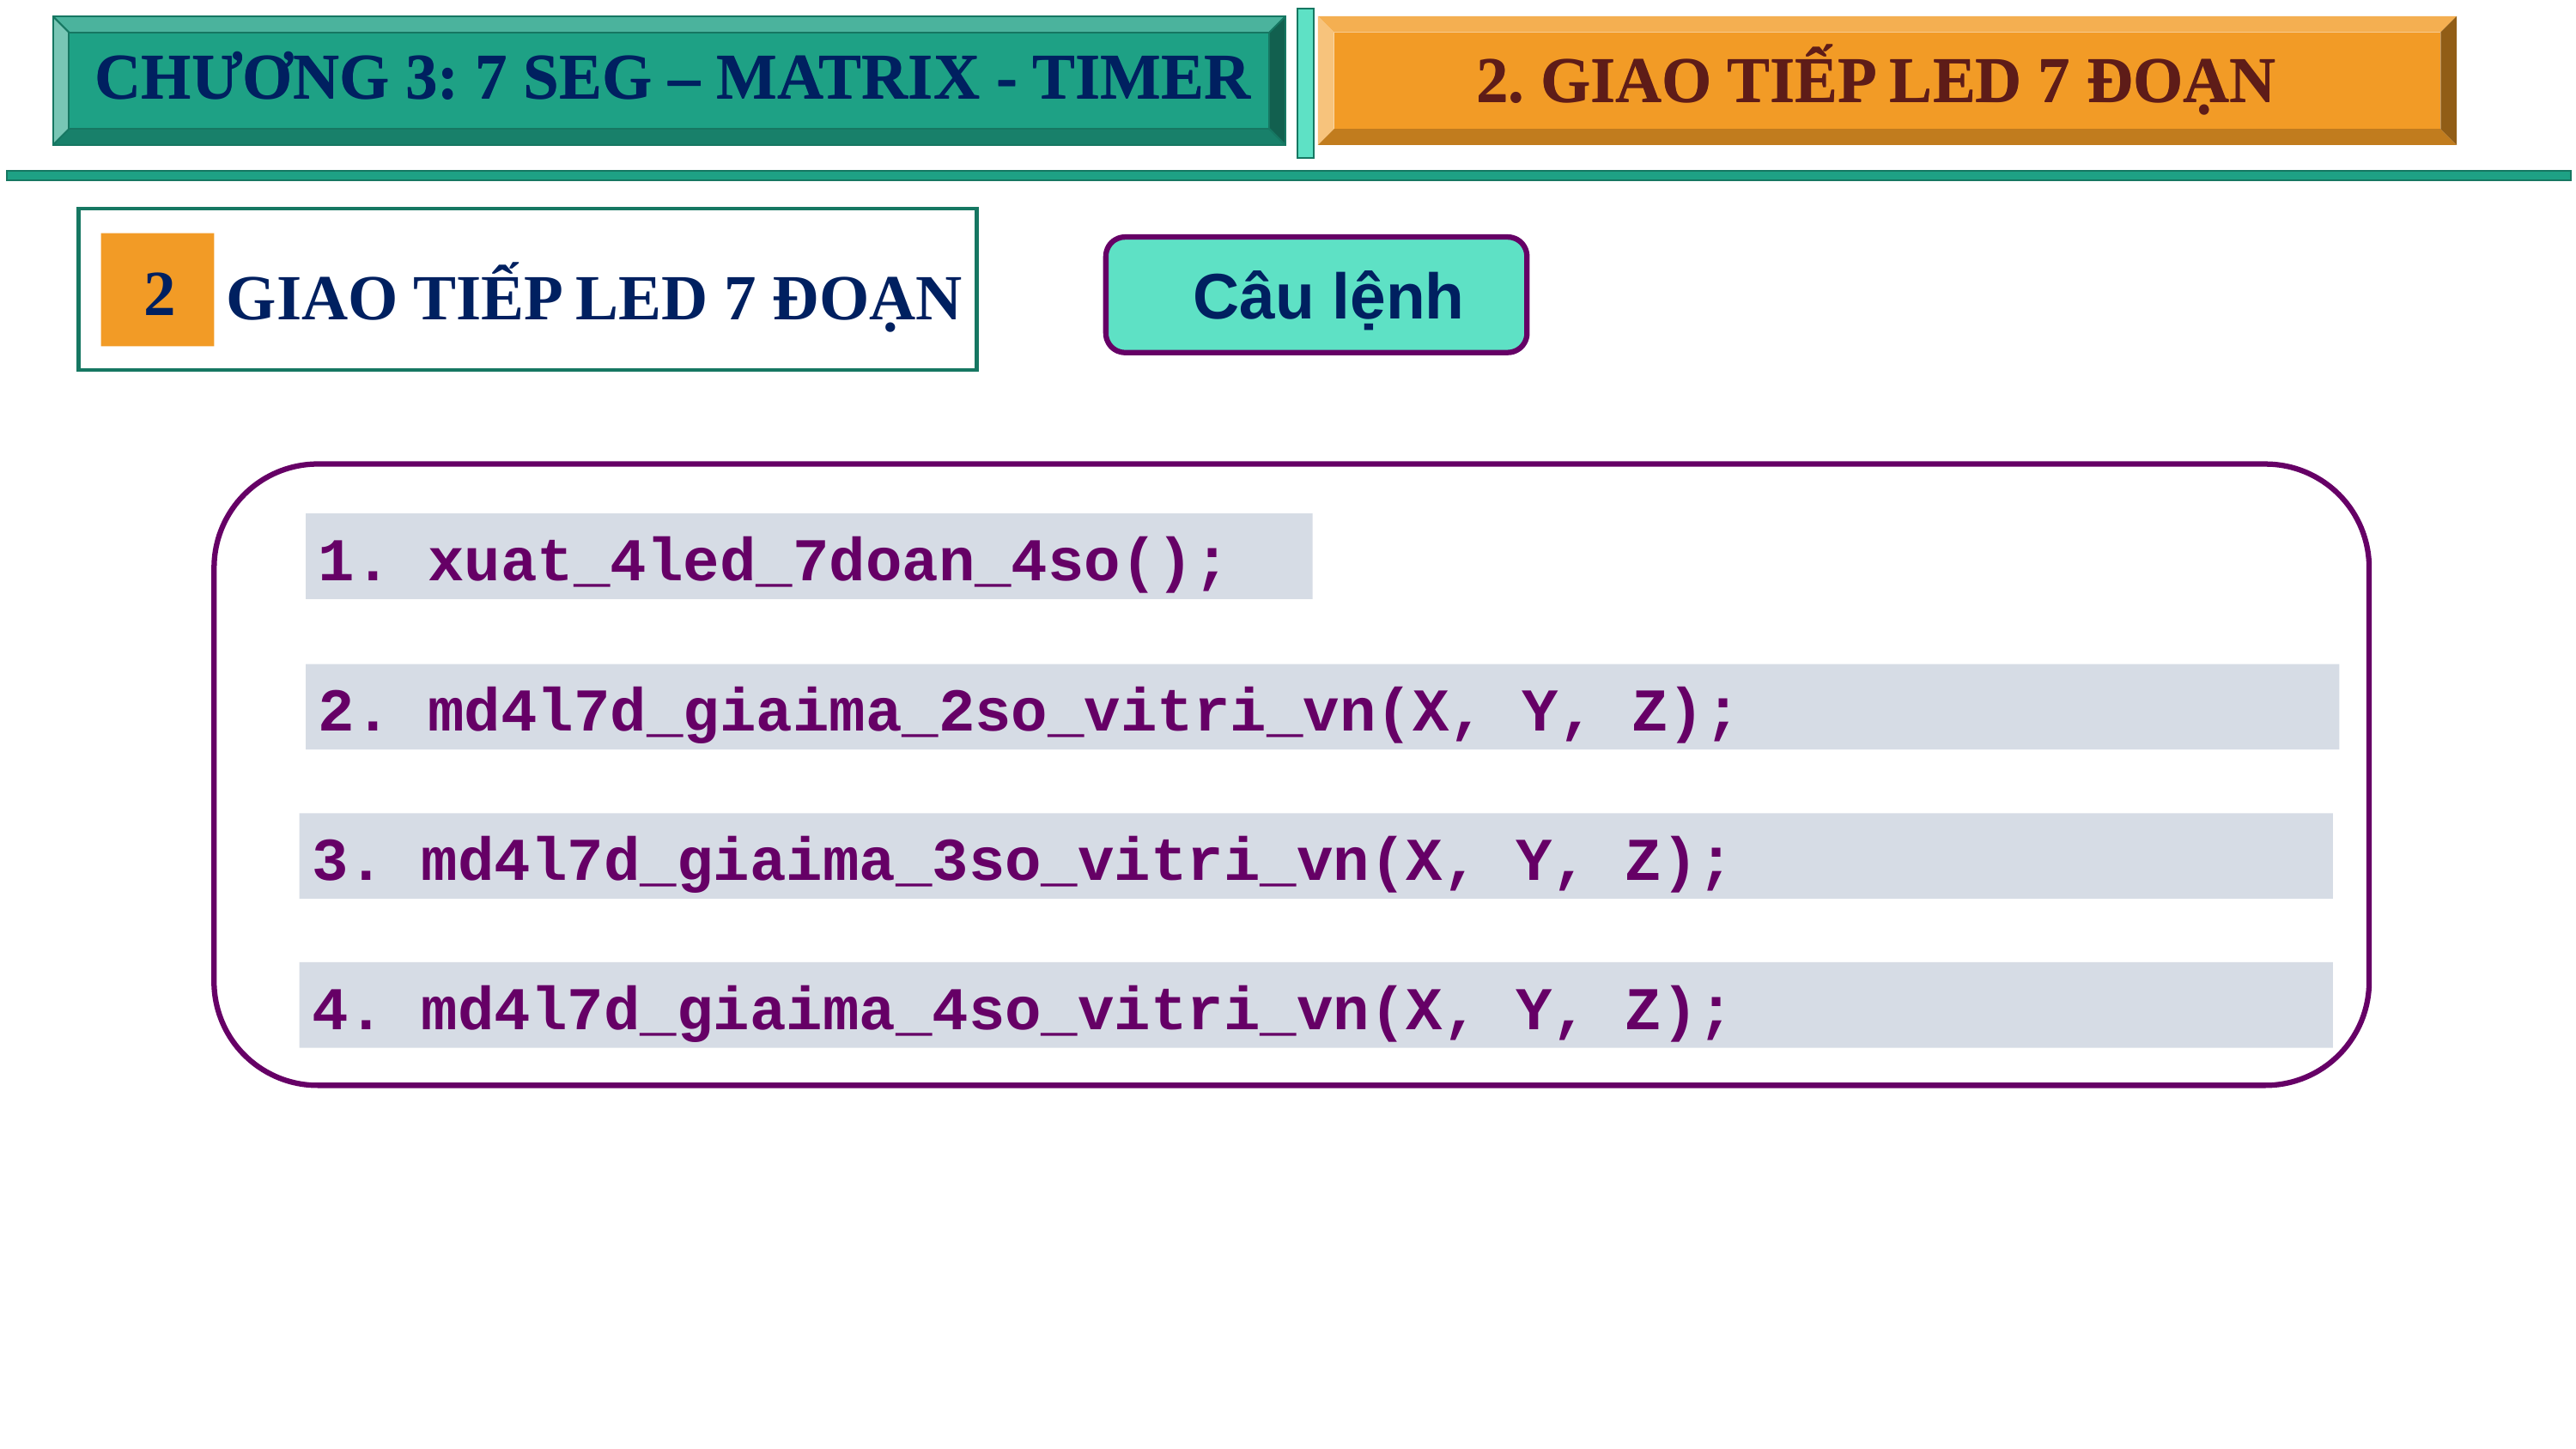

CHƯƠNG 3: 7 SEG – MATRIX - TIMER
CHƯƠNG 3: 7 SEG – MATRIX - TIMER
2. GIAO TIẾP LED 7 ĐOẠN
2. GIAO TIẾP LED 7 ĐOẠN

2
Câu lệnh
GIAO TIẾP LED 7 ĐOẠN

1. xuat_4led_7doan_4so();
2. md4l7d_giaima_2so_vitri_vn(X, Y, Z);
3. md4l7d_giaima_3so_vitri_vn(X, Y, Z);
4. md4l7d_giaima_4so_vitri_vn(X, Y, Z);